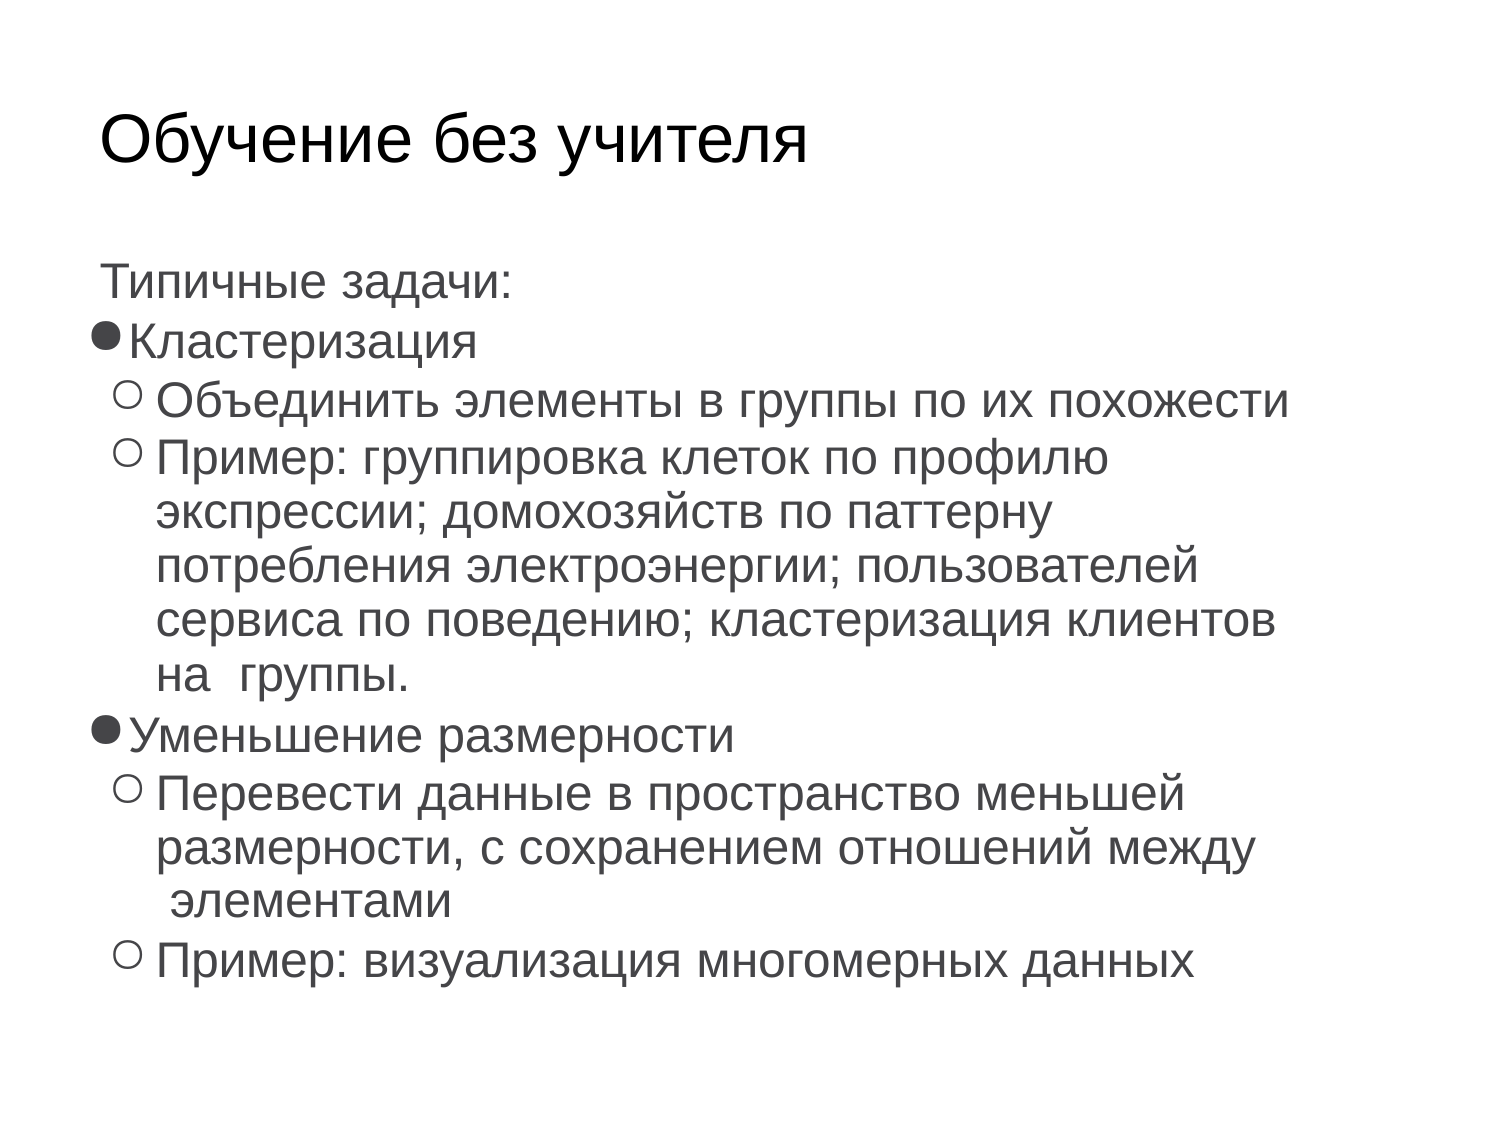

# Обучение без учителя
Типичные задачи:
Кластеризация
Объединить элементы в группы по их похожести
Пример: группировка клеток по профилю  экспрессии; домохозяйств по паттерну  потребления электроэнергии; пользователей  сервиса по поведению; кластеризация клиентов на  группы.
Уменьшение размерности
Перевести данные в пространство меньшей  размерности, с сохранением отношений между  элементами
Пример: визуализация многомерных данных